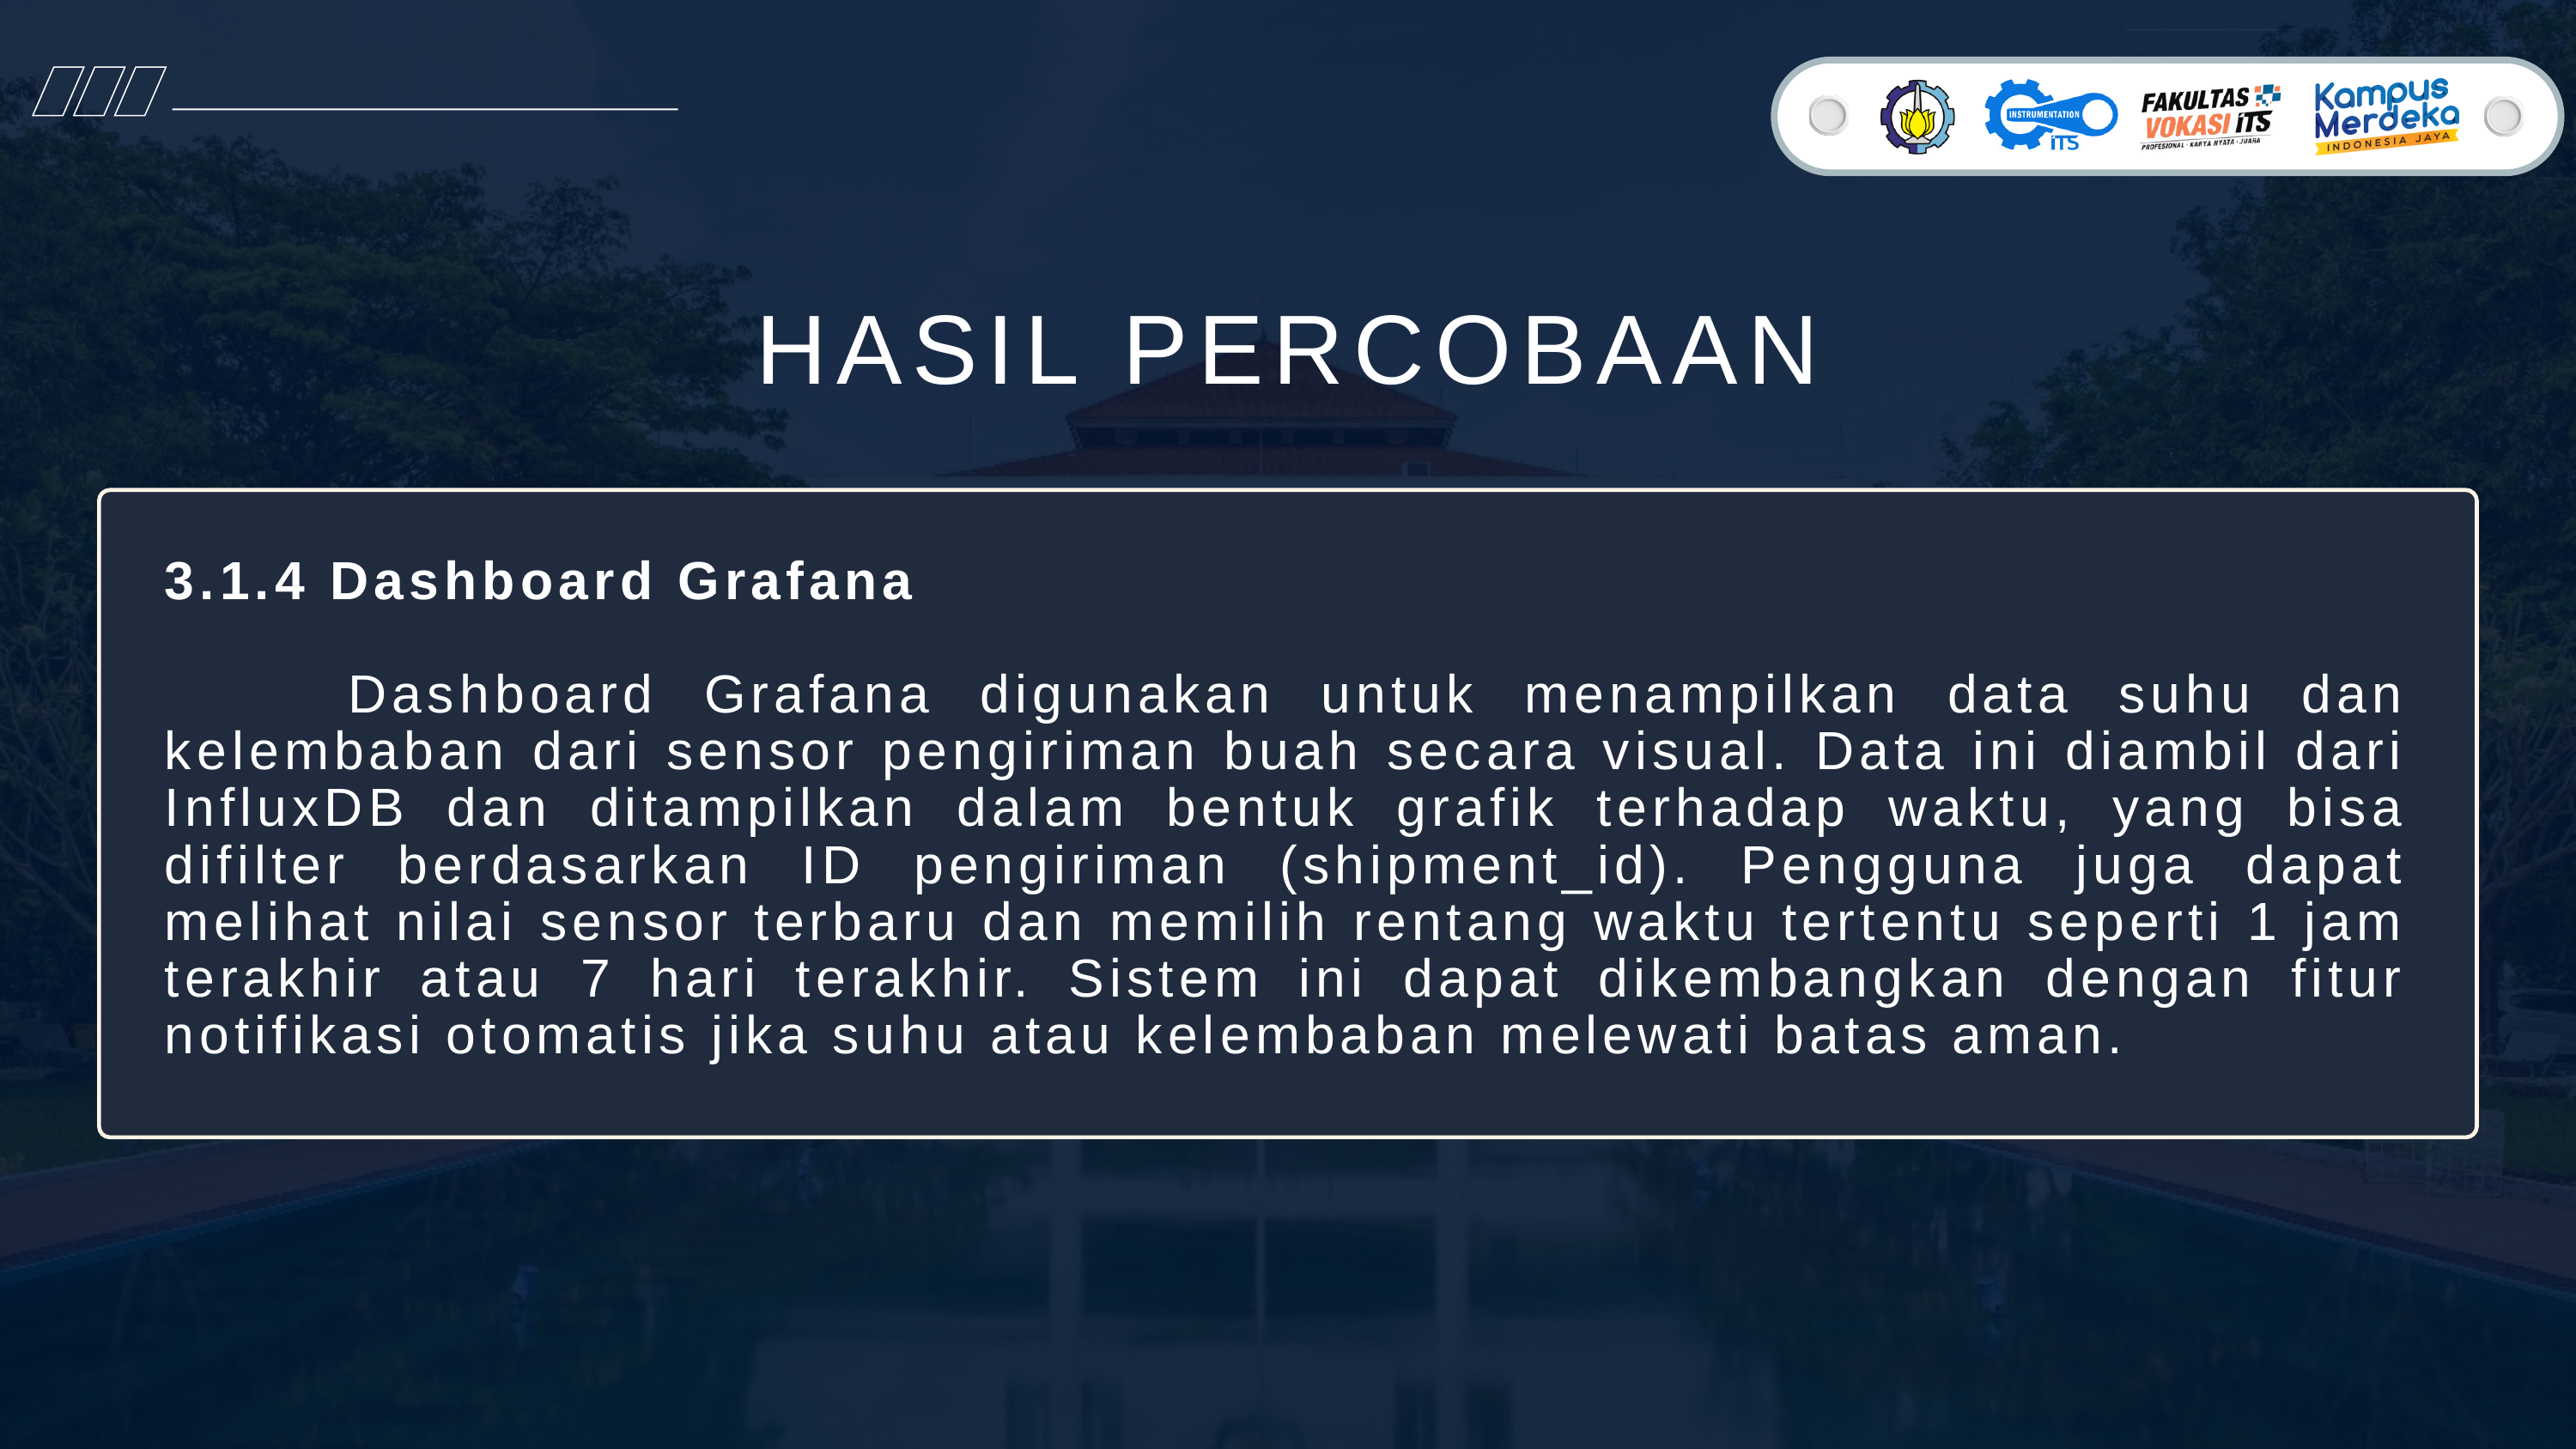

HASIL PERCOBAAN

3.1.4 Dashboard Grafana

    Dashboard Grafana digunakan untuk menampilkan data suhu dan kelembaban dari sensor pengiriman buah secara visual. Data ini diambil dari InfluxDB dan ditampilkan dalam bentuk grafik terhadap waktu, yang bisa difilter berdasarkan ID pengiriman (shipment_id). Pengguna juga dapat melihat nilai sensor terbaru dan memilih rentang waktu tertentu seperti 1 jam terakhir atau 7 hari terakhir. Sistem ini dapat dikembangkan dengan fitur notifikasi otomatis jika suhu atau kelembaban melewati batas aman.